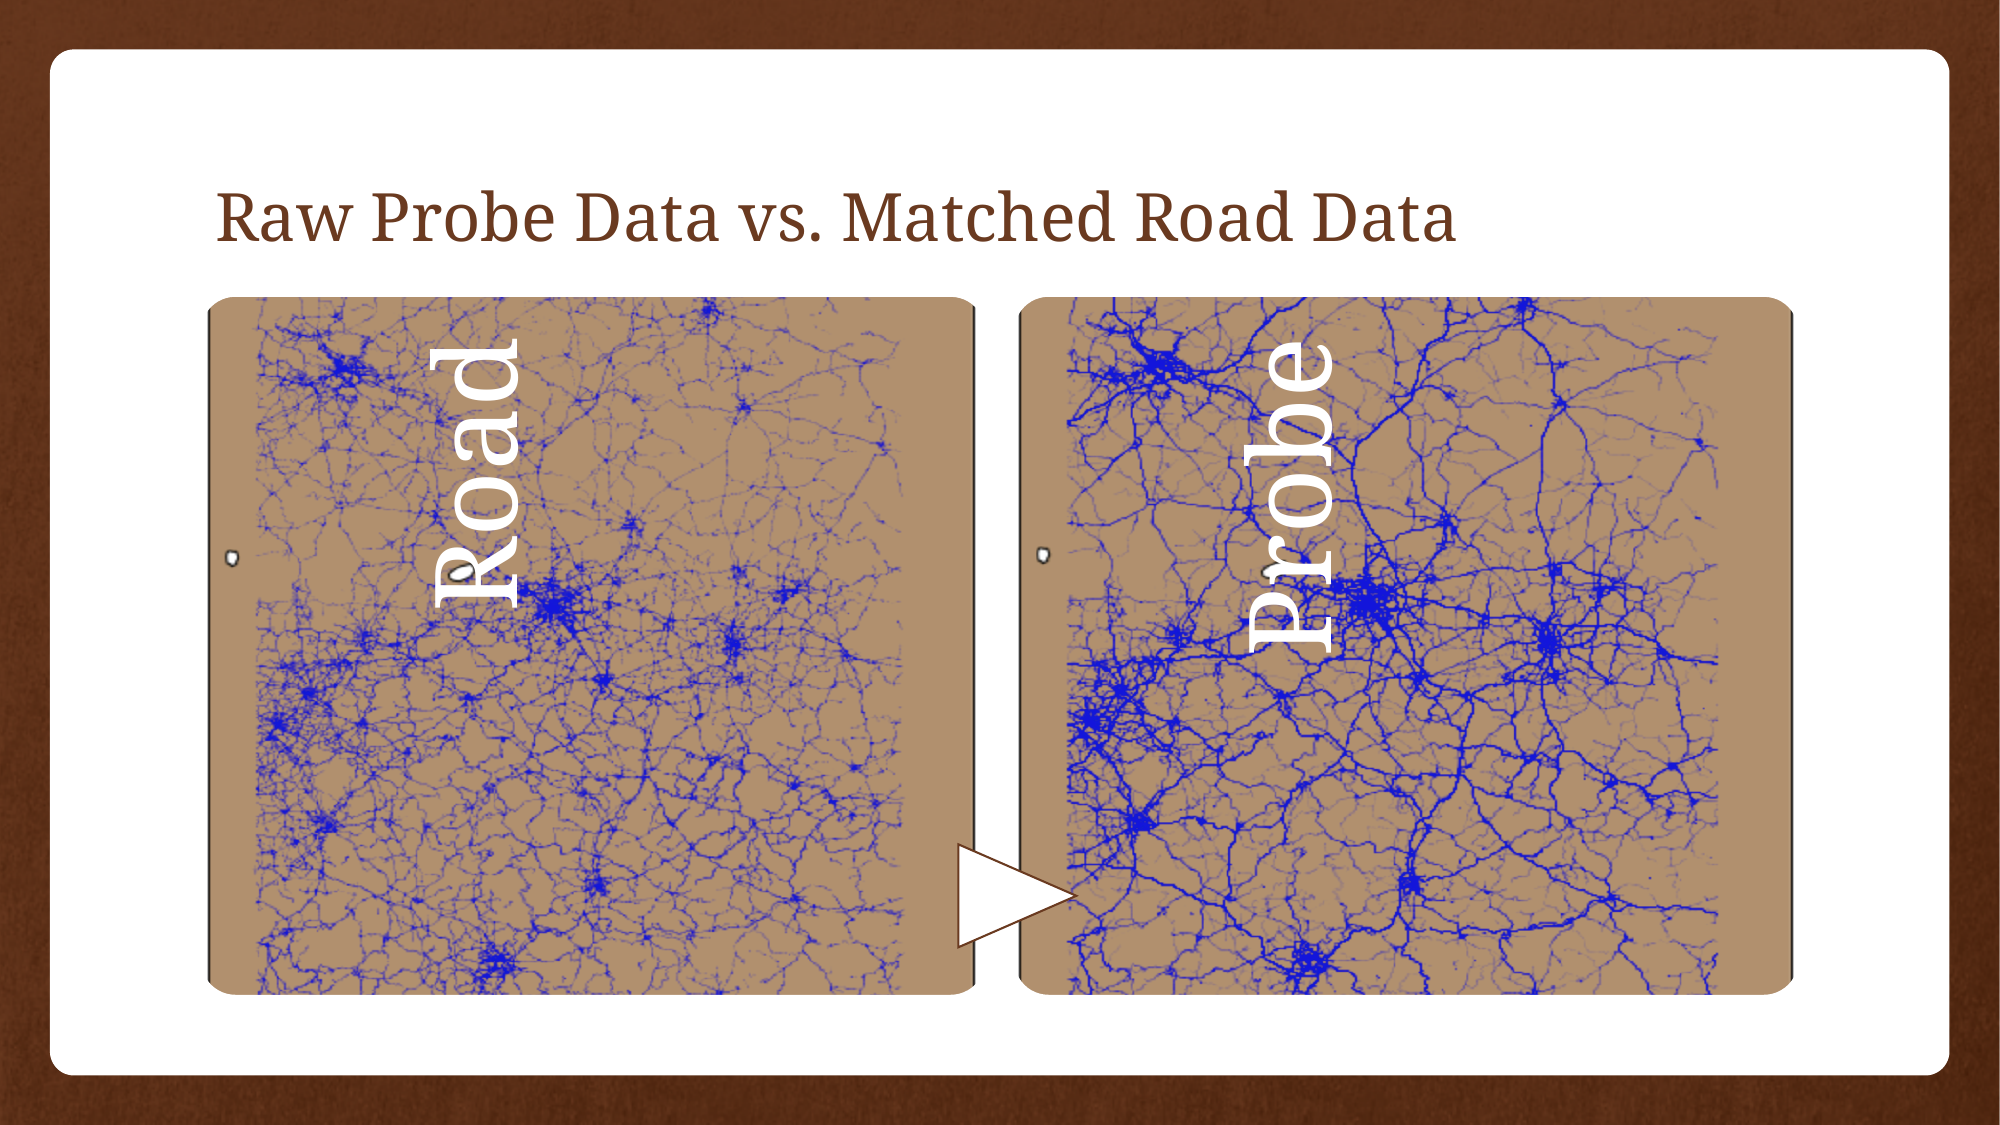

# Raw Probe Data vs. Matched Road Data
Road
Probe